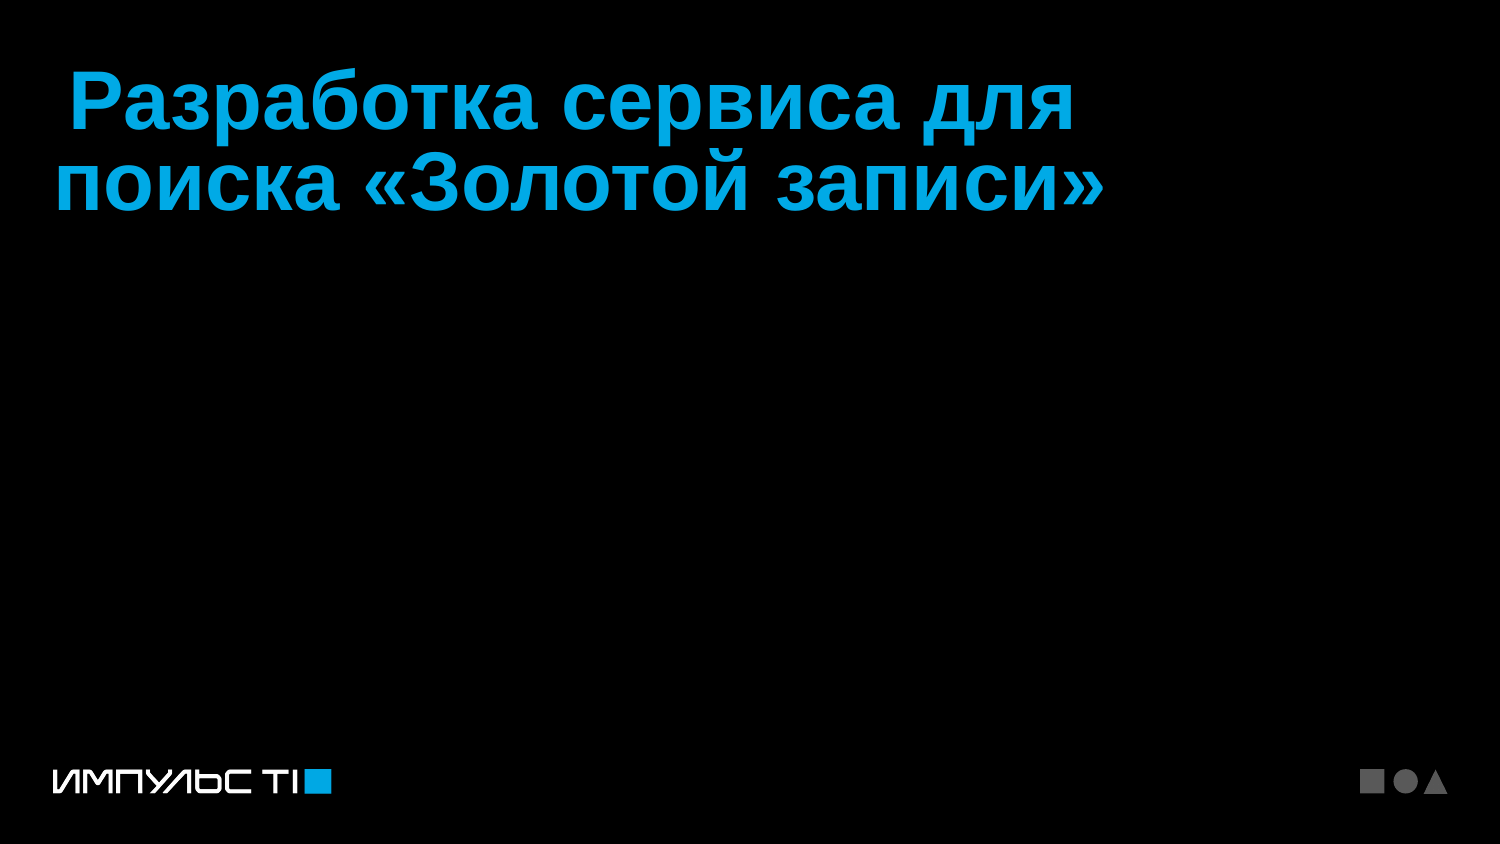

3
Разработка сервиса для поиска «Золотой записи»